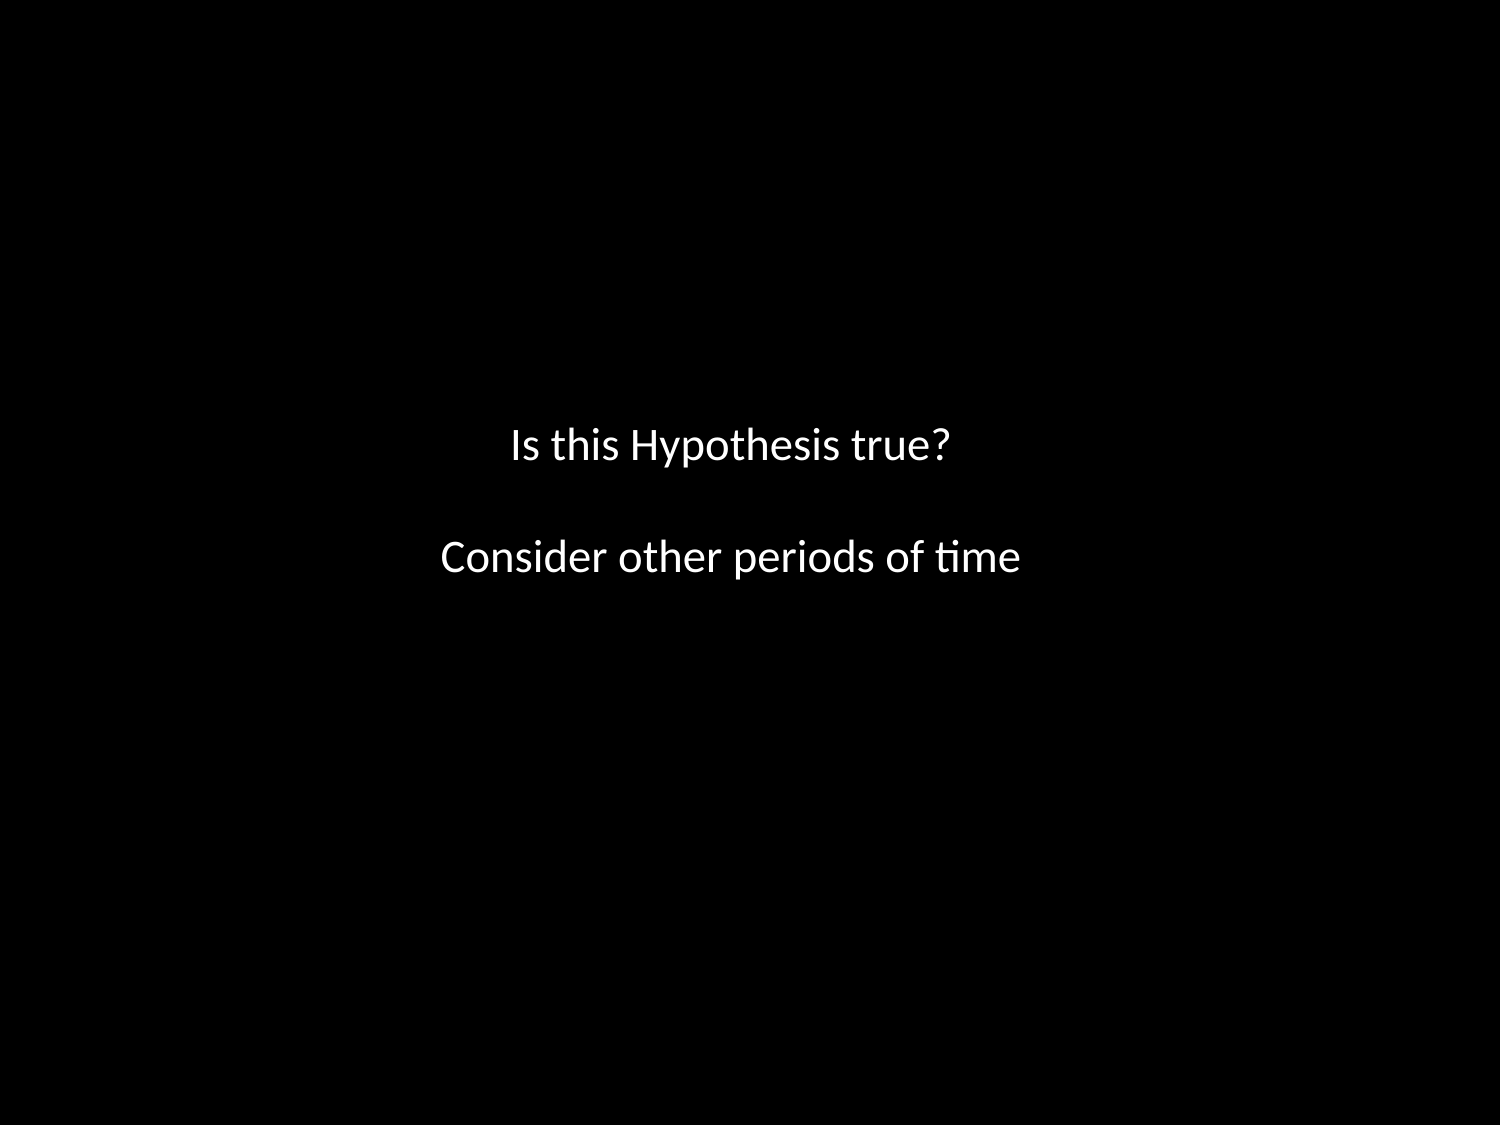

# Is this Hypothesis true? Consider other periods of time